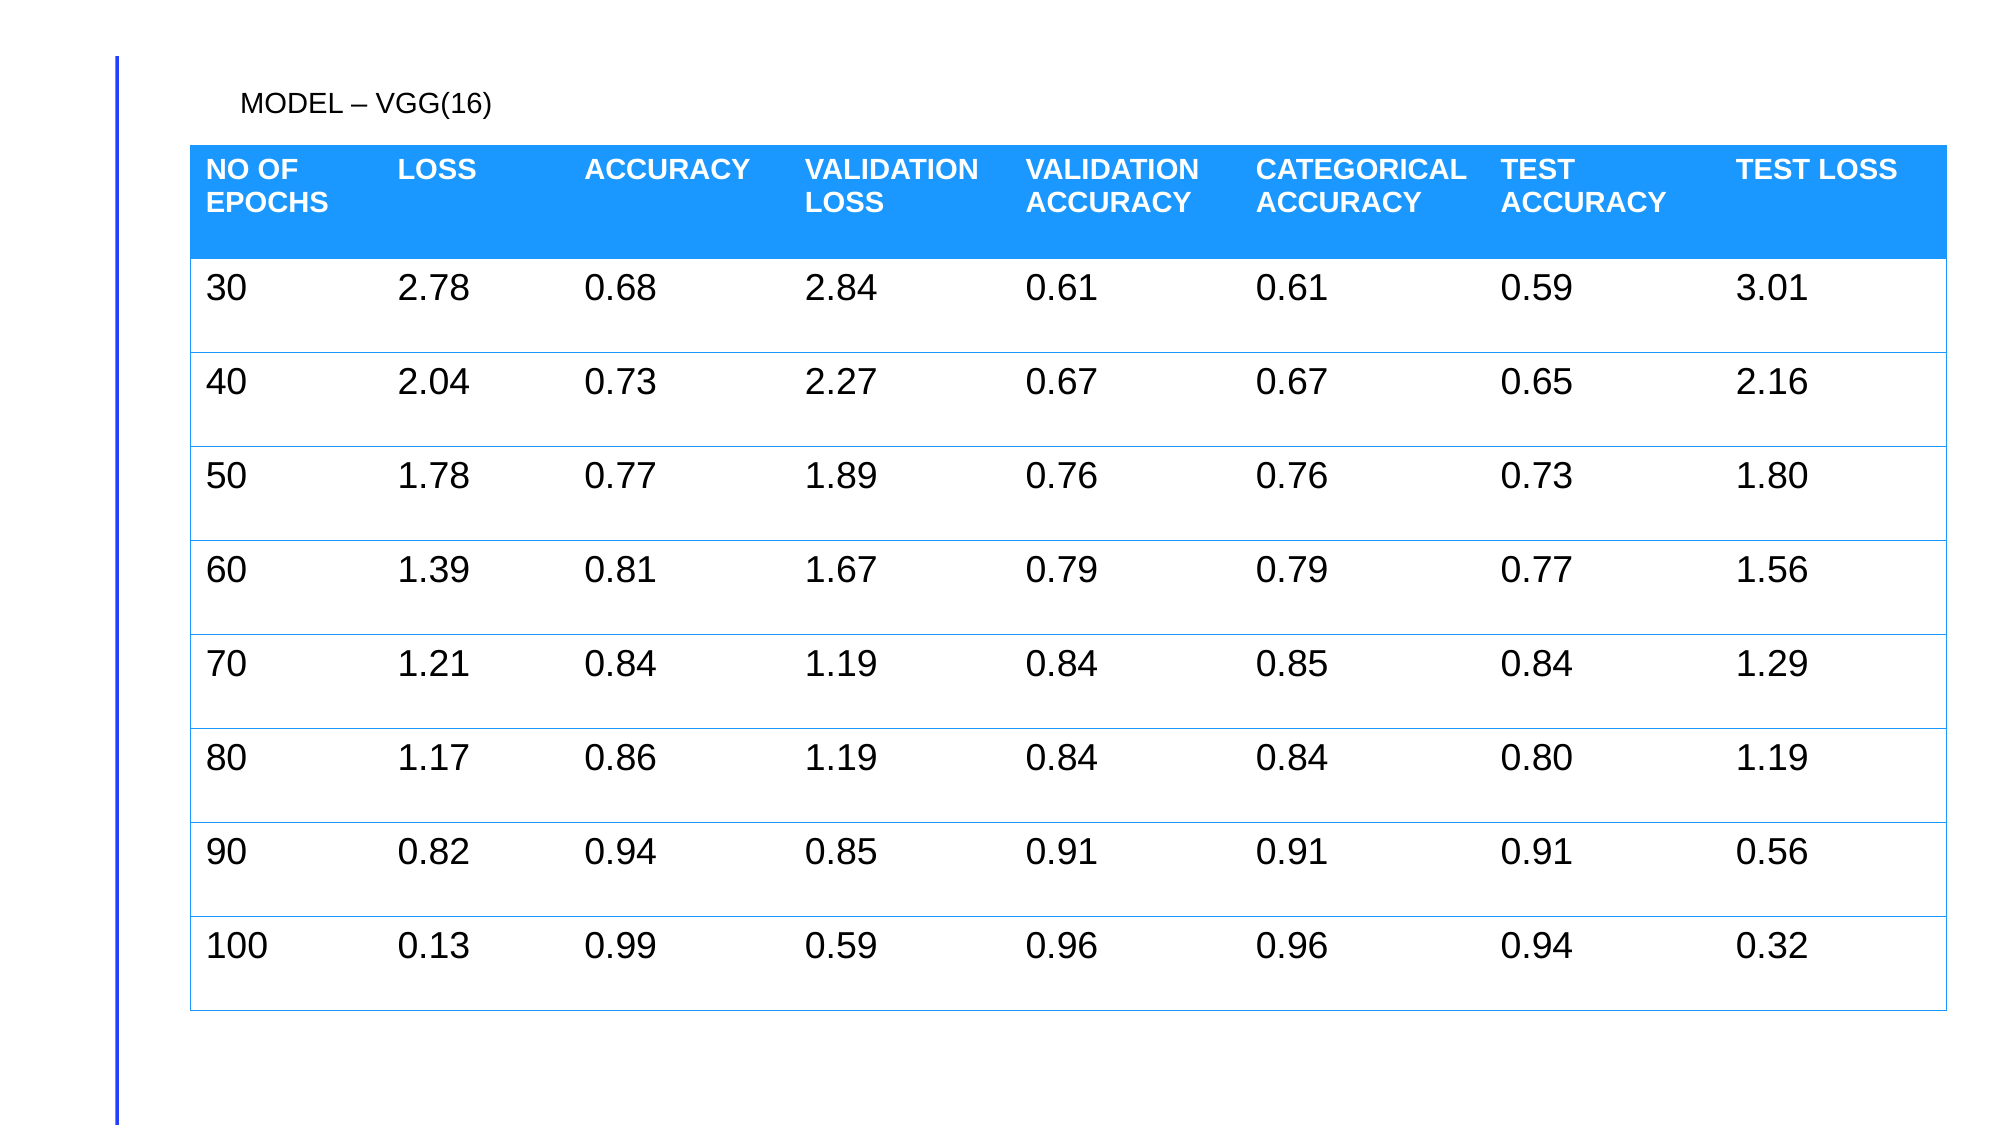

MODEL – VGG(16)
| NO OF EPOCHS | LOSS | ACCURACY | VALIDATION LOSS | VALIDATION ACCURACY | CATEGORICAL ACCURACY | TEST ACCURACY | TEST LOSS |
| --- | --- | --- | --- | --- | --- | --- | --- |
| 30 | 2.78 | 0.68 | 2.84 | 0.61 | 0.61 | 0.59 | 3.01 |
| 40 | 2.04 | 0.73 | 2.27 | 0.67 | 0.67 | 0.65 | 2.16 |
| 50 | 1.78 | 0.77 | 1.89 | 0.76 | 0.76 | 0.73 | 1.80 |
| 60 | 1.39 | 0.81 | 1.67 | 0.79 | 0.79 | 0.77 | 1.56 |
| 70 | 1.21 | 0.84 | 1.19 | 0.84 | 0.85 | 0.84 | 1.29 |
| 80 | 1.17 | 0.86 | 1.19 | 0.84 | 0.84 | 0.80 | 1.19 |
| 90 | 0.82 | 0.94 | 0.85 | 0.91 | 0.91 | 0.91 | 0.56 |
| 100 | 0.13 | 0.99 | 0.59 | 0.96 | 0.96 | 0.94 | 0.32 |